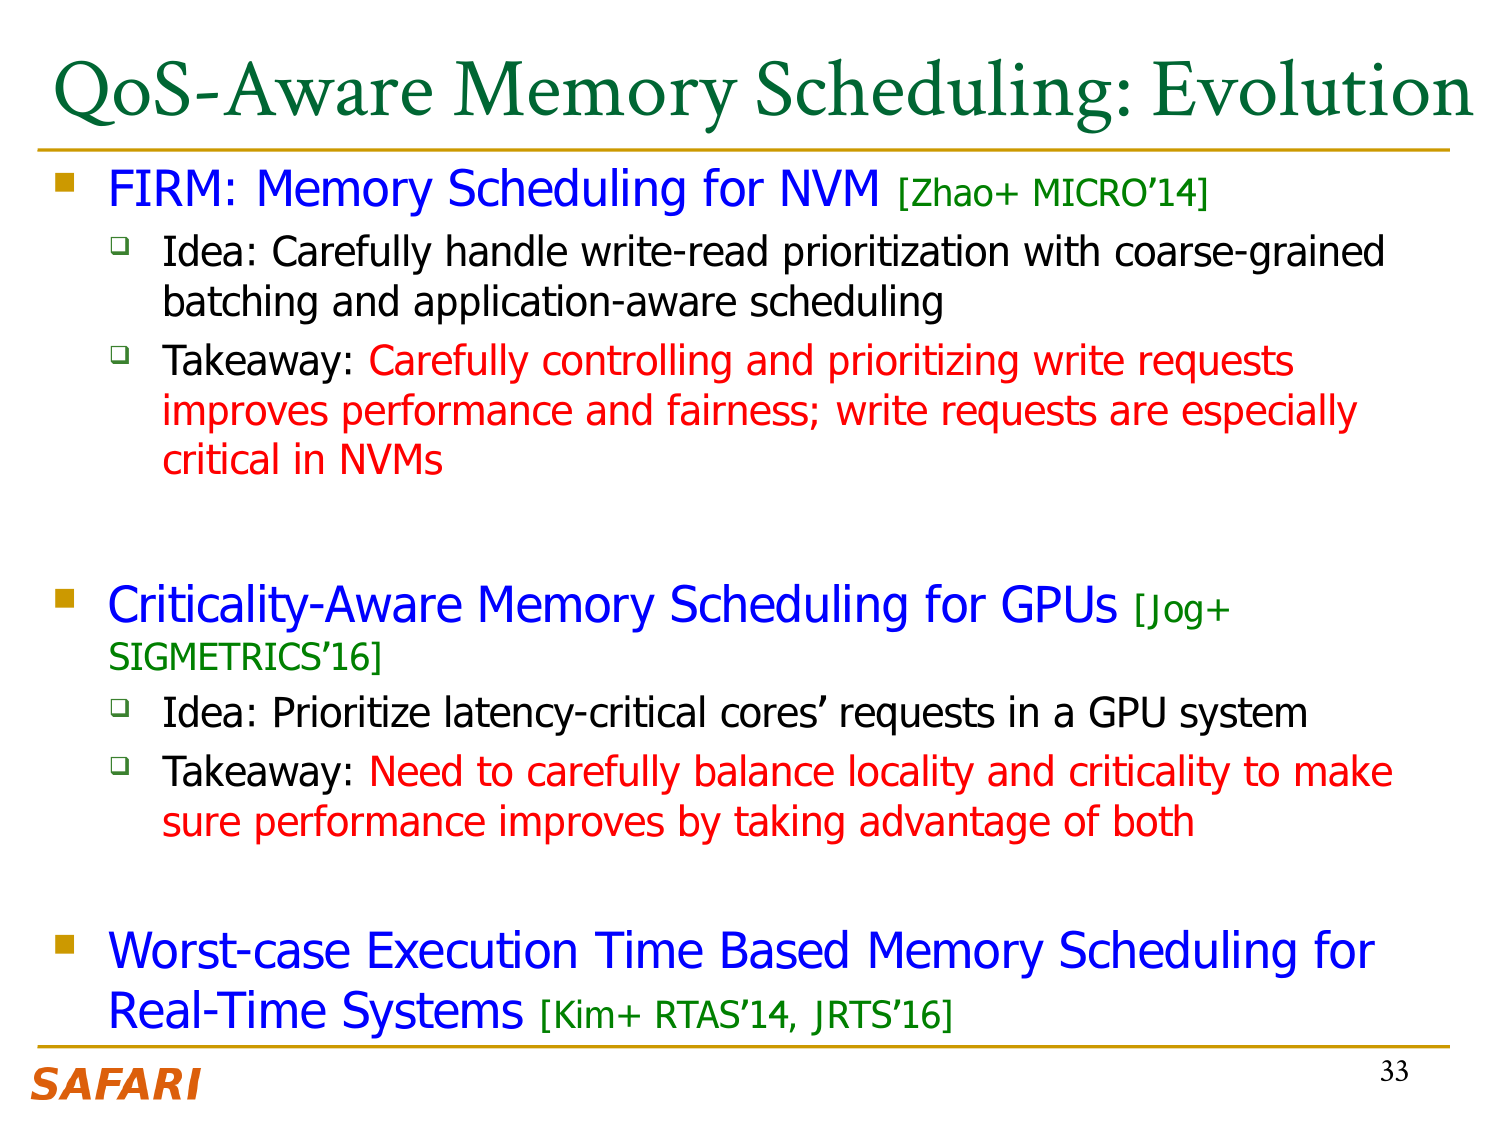

# QoS-Aware Memory Scheduling: Evolution
FIRM: Memory Scheduling for NVM [Zhao+ MICRO’14]
Idea: Carefully handle write-read prioritization with coarse-grained batching and application-aware scheduling
Takeaway: Carefully controlling and prioritizing write requests improves performance and fairness; write requests are especially critical in NVMs

Criticality-Aware Memory Scheduling for GPUs [Jog+ SIGMETRICS’16]
Idea: Prioritize latency-critical cores’ requests in a GPU system
Takeaway: Need to carefully balance locality and criticality to make sure performance improves by taking advantage of both

Worst-case Execution Time Based Memory Scheduling for Real-Time Systems [Kim+ RTAS’14, JRTS’16]

33